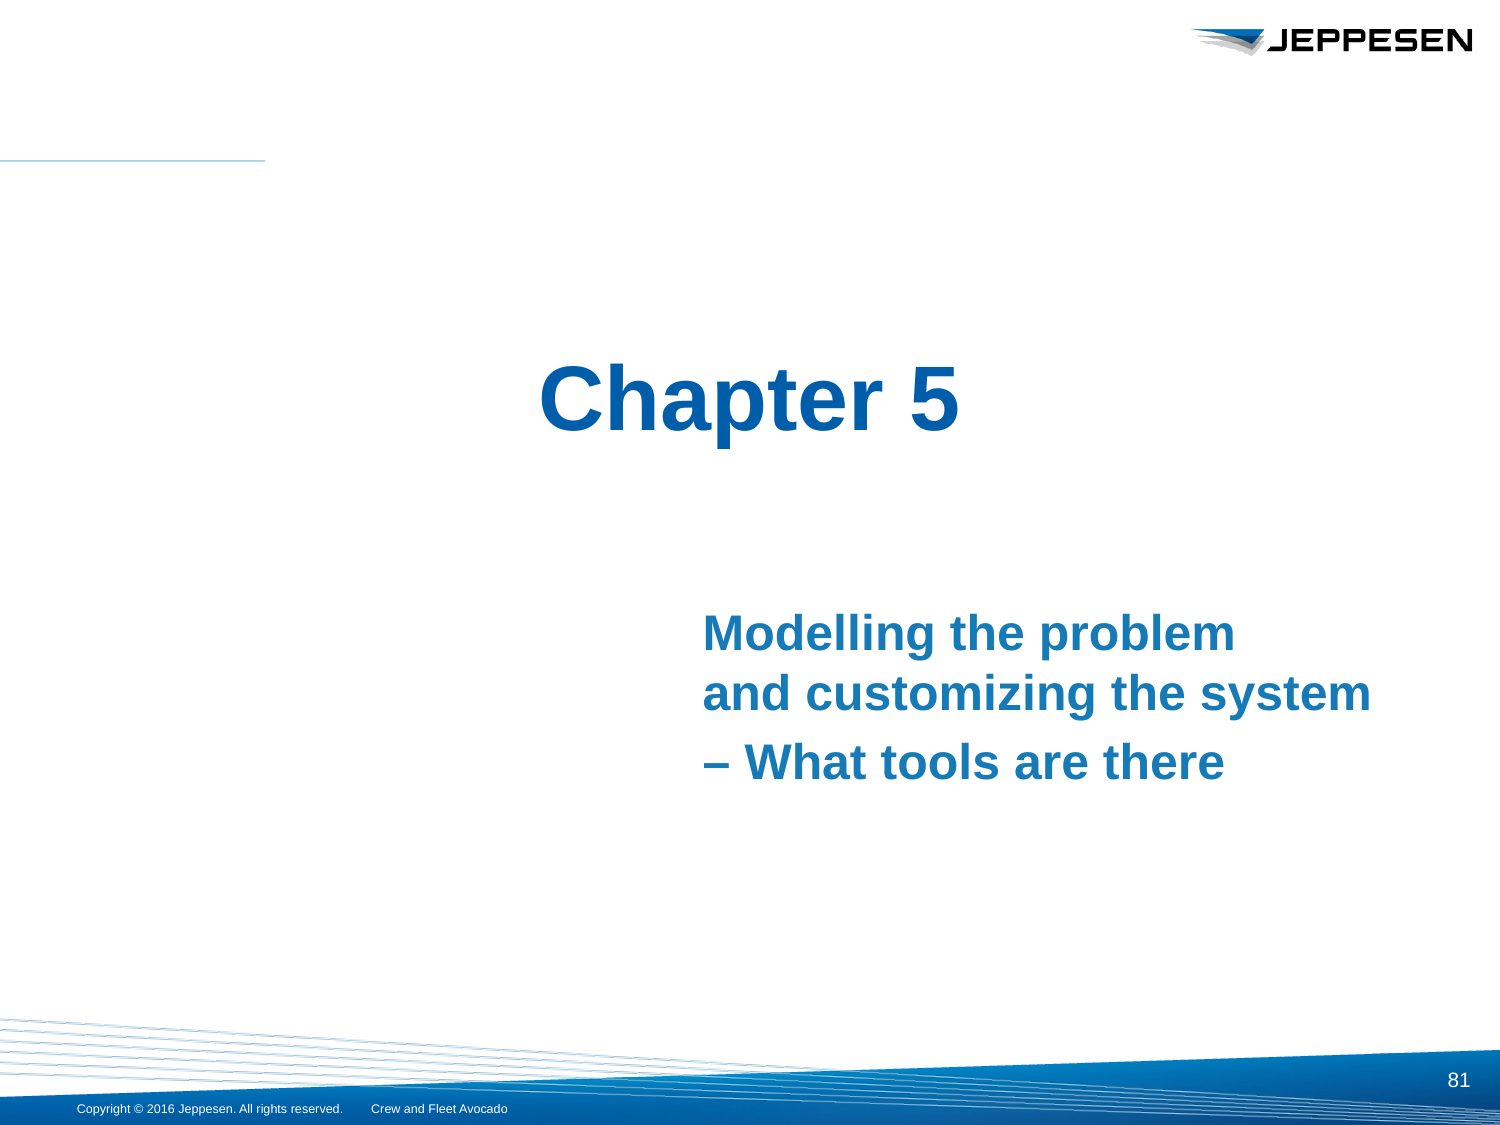

# Chapter 5
Modelling the problem
and customizing the system
– What tools are there
81